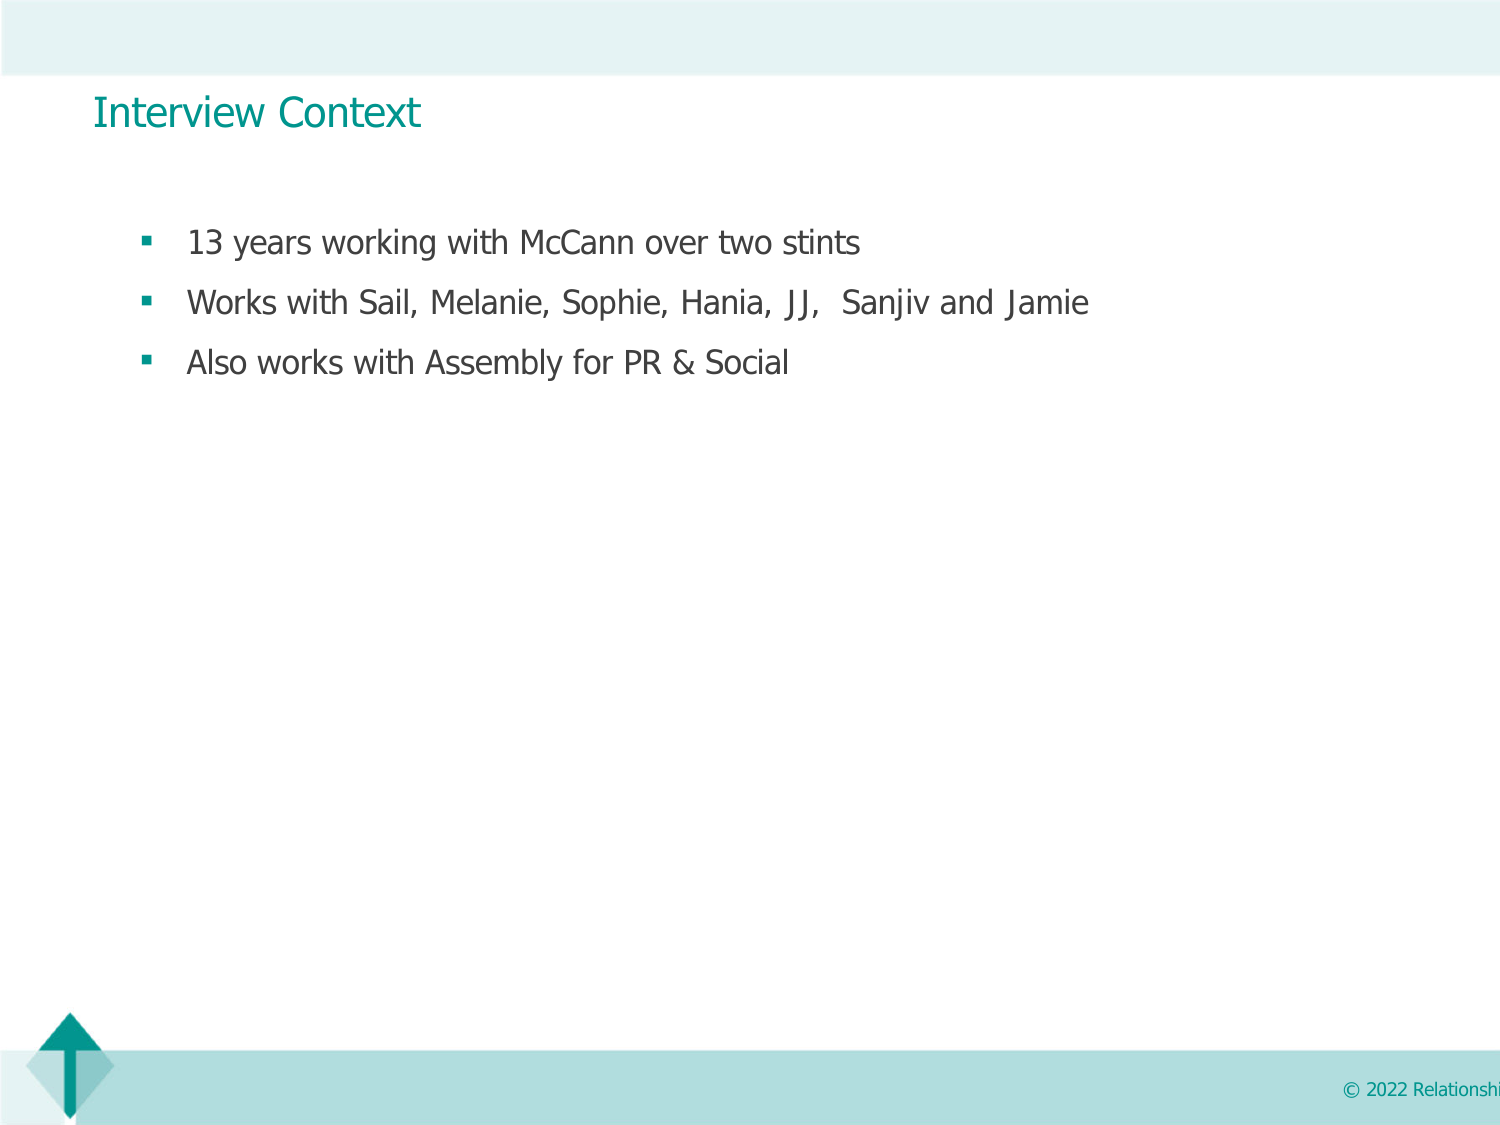

Interview Context

13 years working with McCann over two stints
Works with Sail, Melanie, Sophie, Hania, JJ,  Sanjiv and Jamie
Also works with Assembly for PR & Social
© 2022 Relationship Audits & Management®